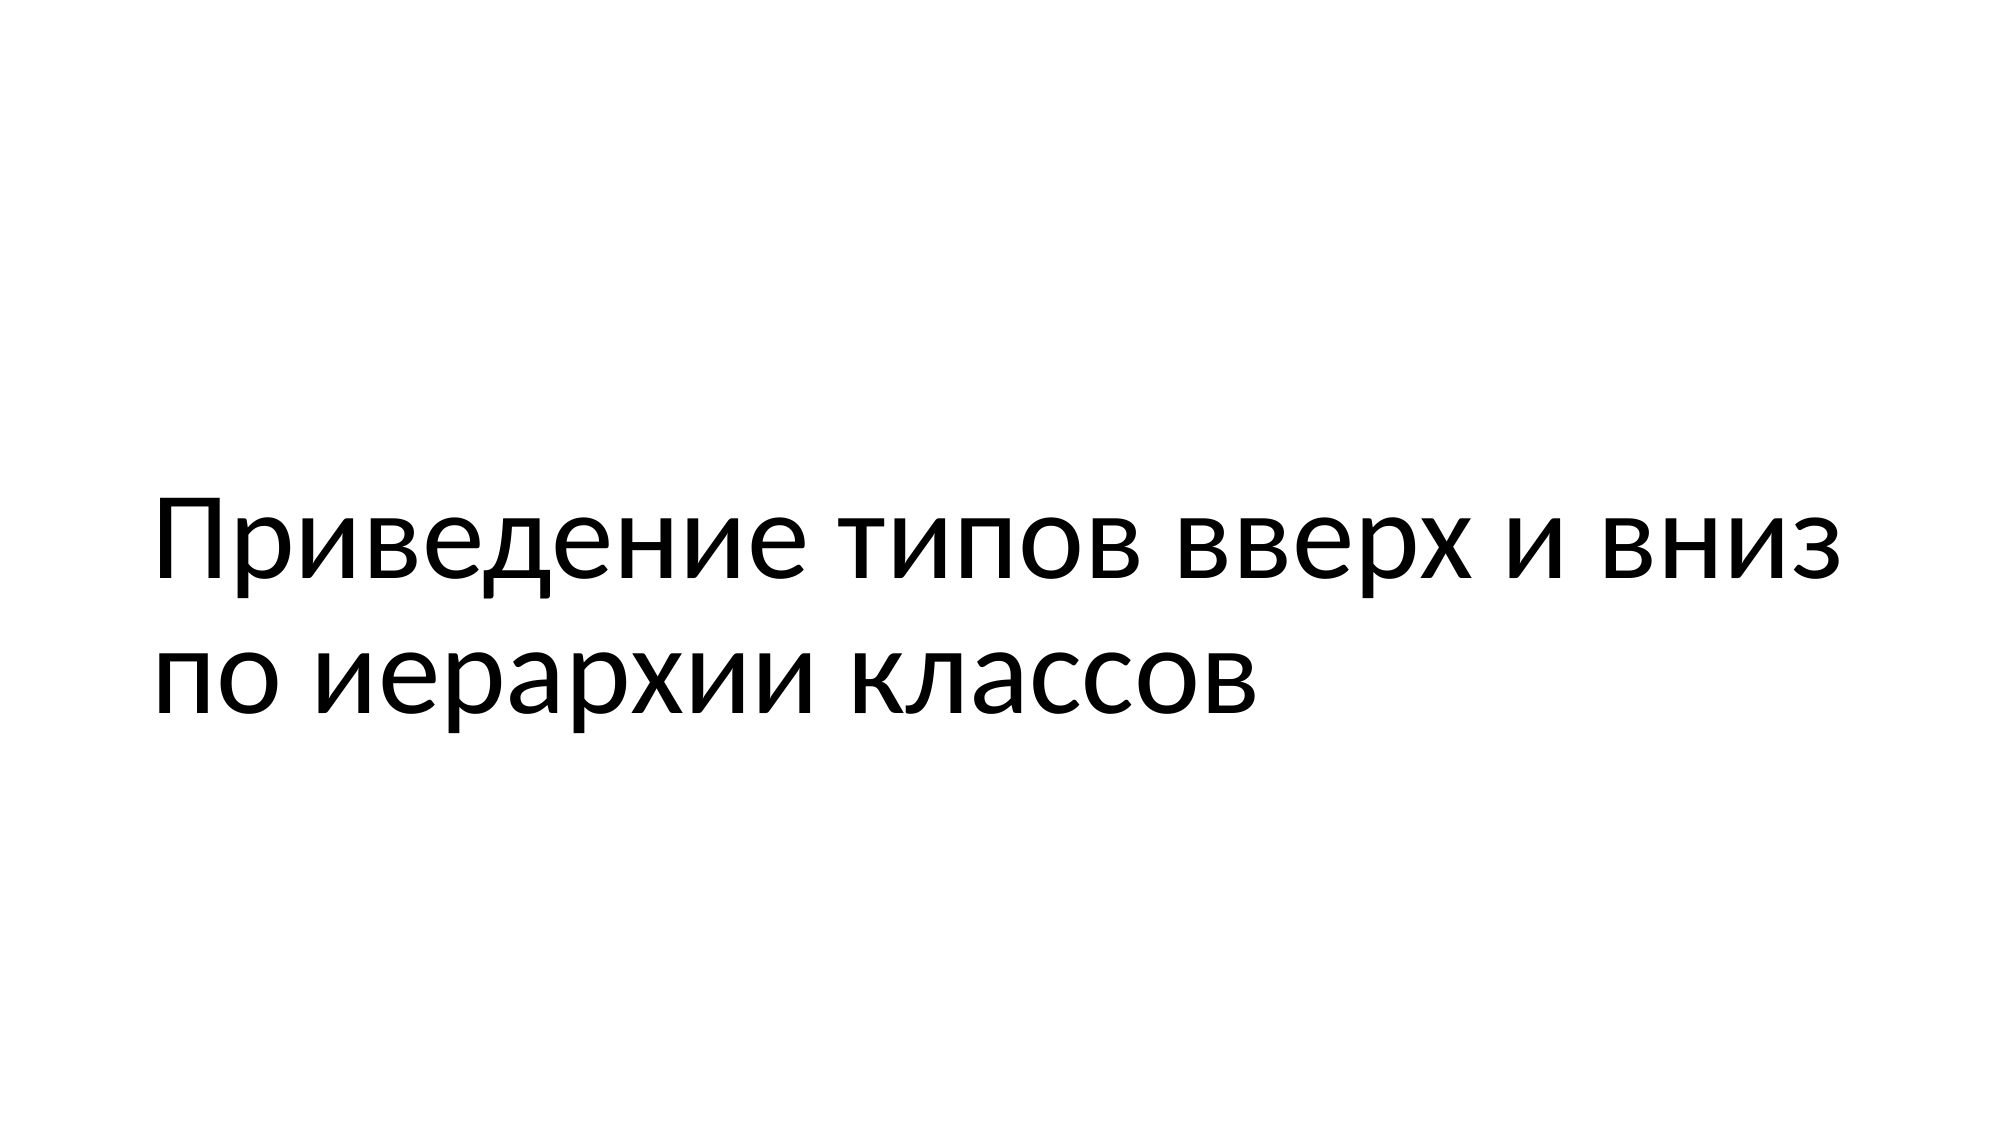

# Приведение типов вверх и вниз по иерархии классов